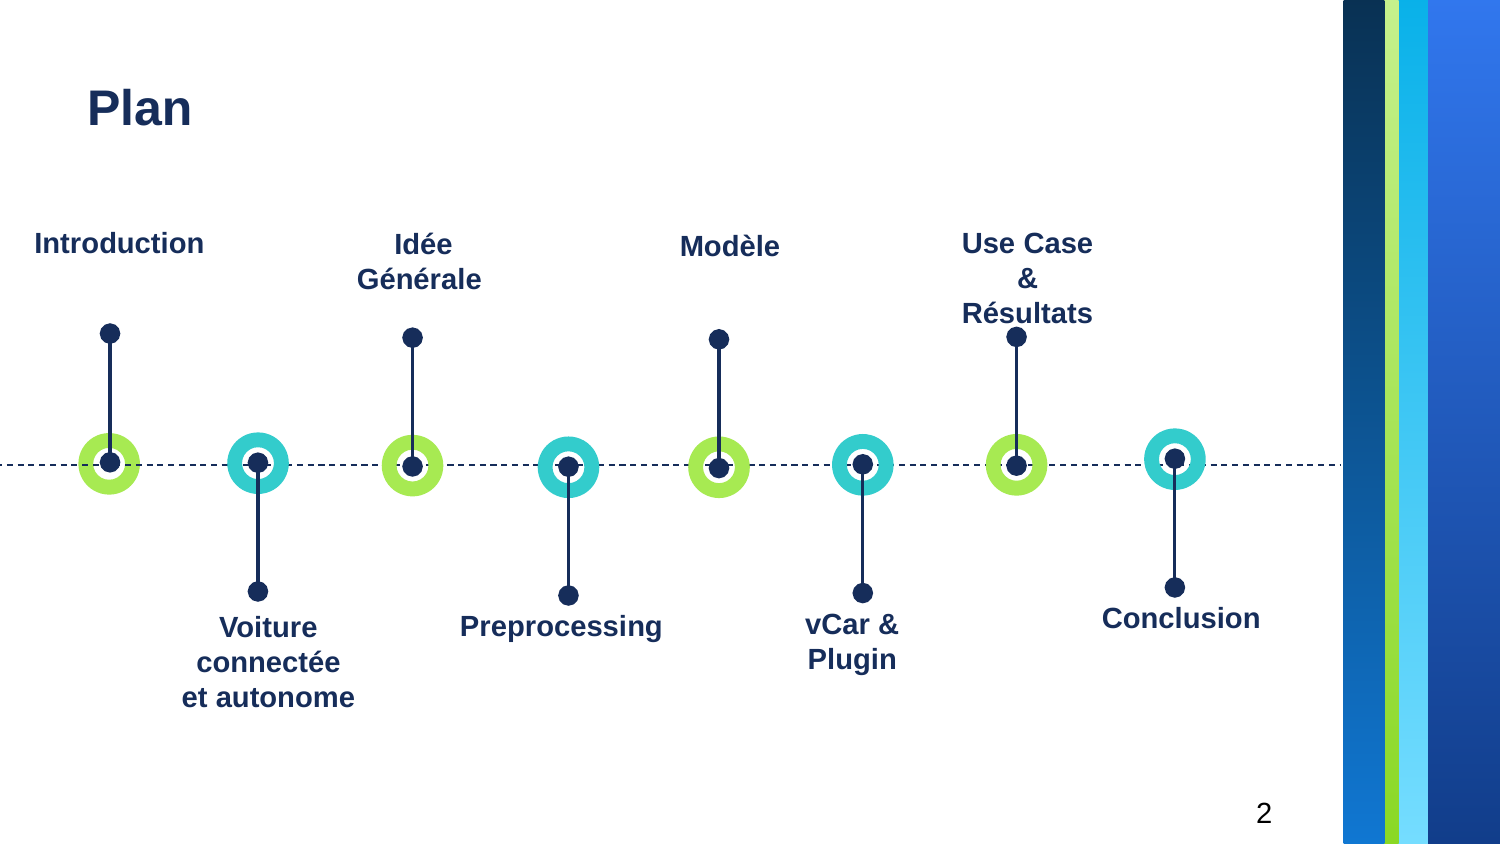

Plan
Introduction
Use Case & Résultats
Idée Générale
Modèle

Conclusion
vCar & Plugin
Preprocessing
Voiture connectée et autonome
2